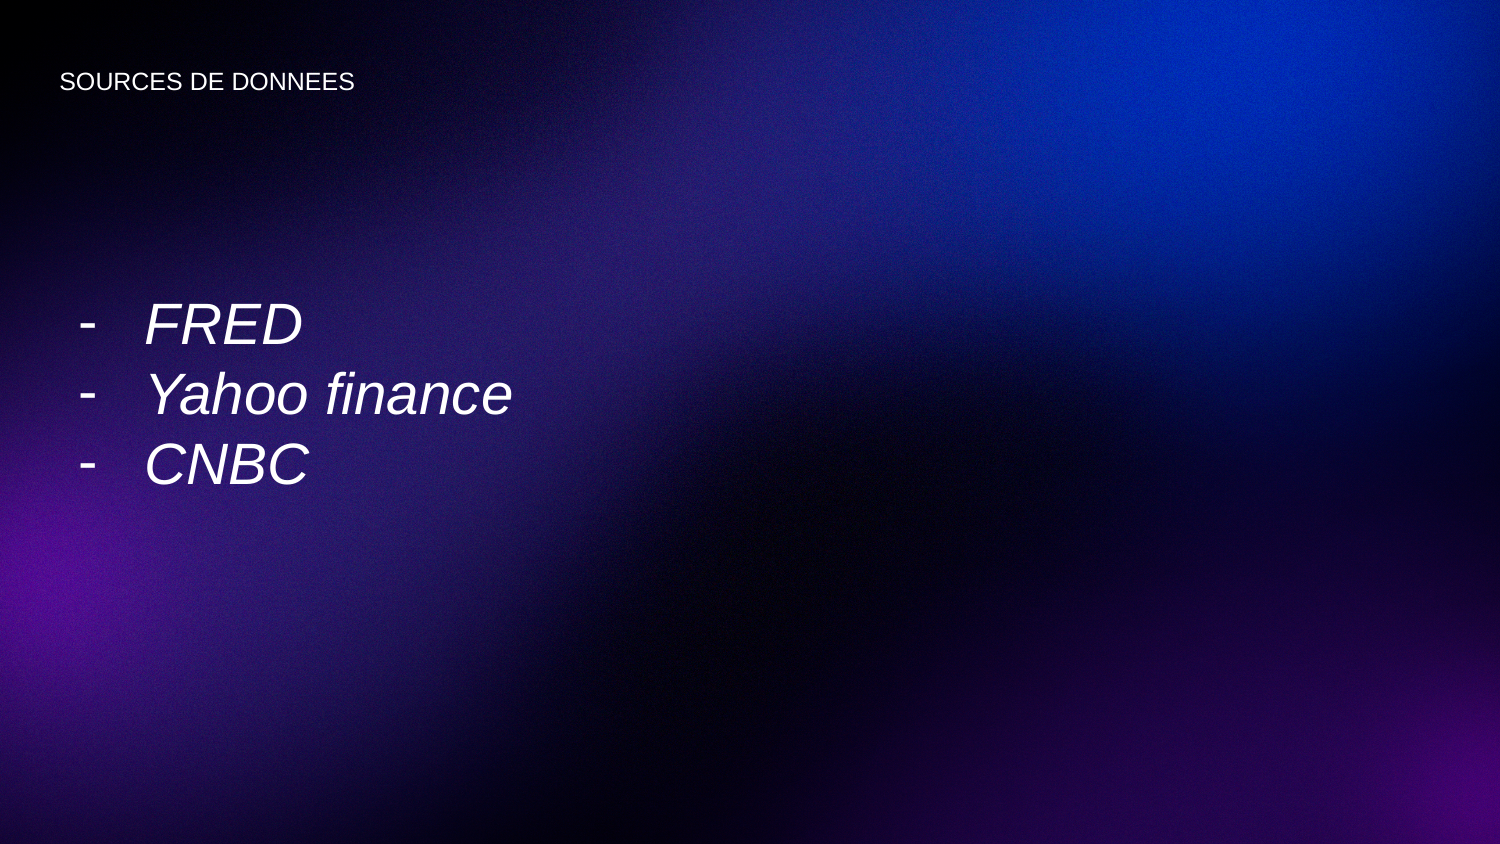

SOURCES DE DONNEES

FRED
Yahoo finance
CNBC